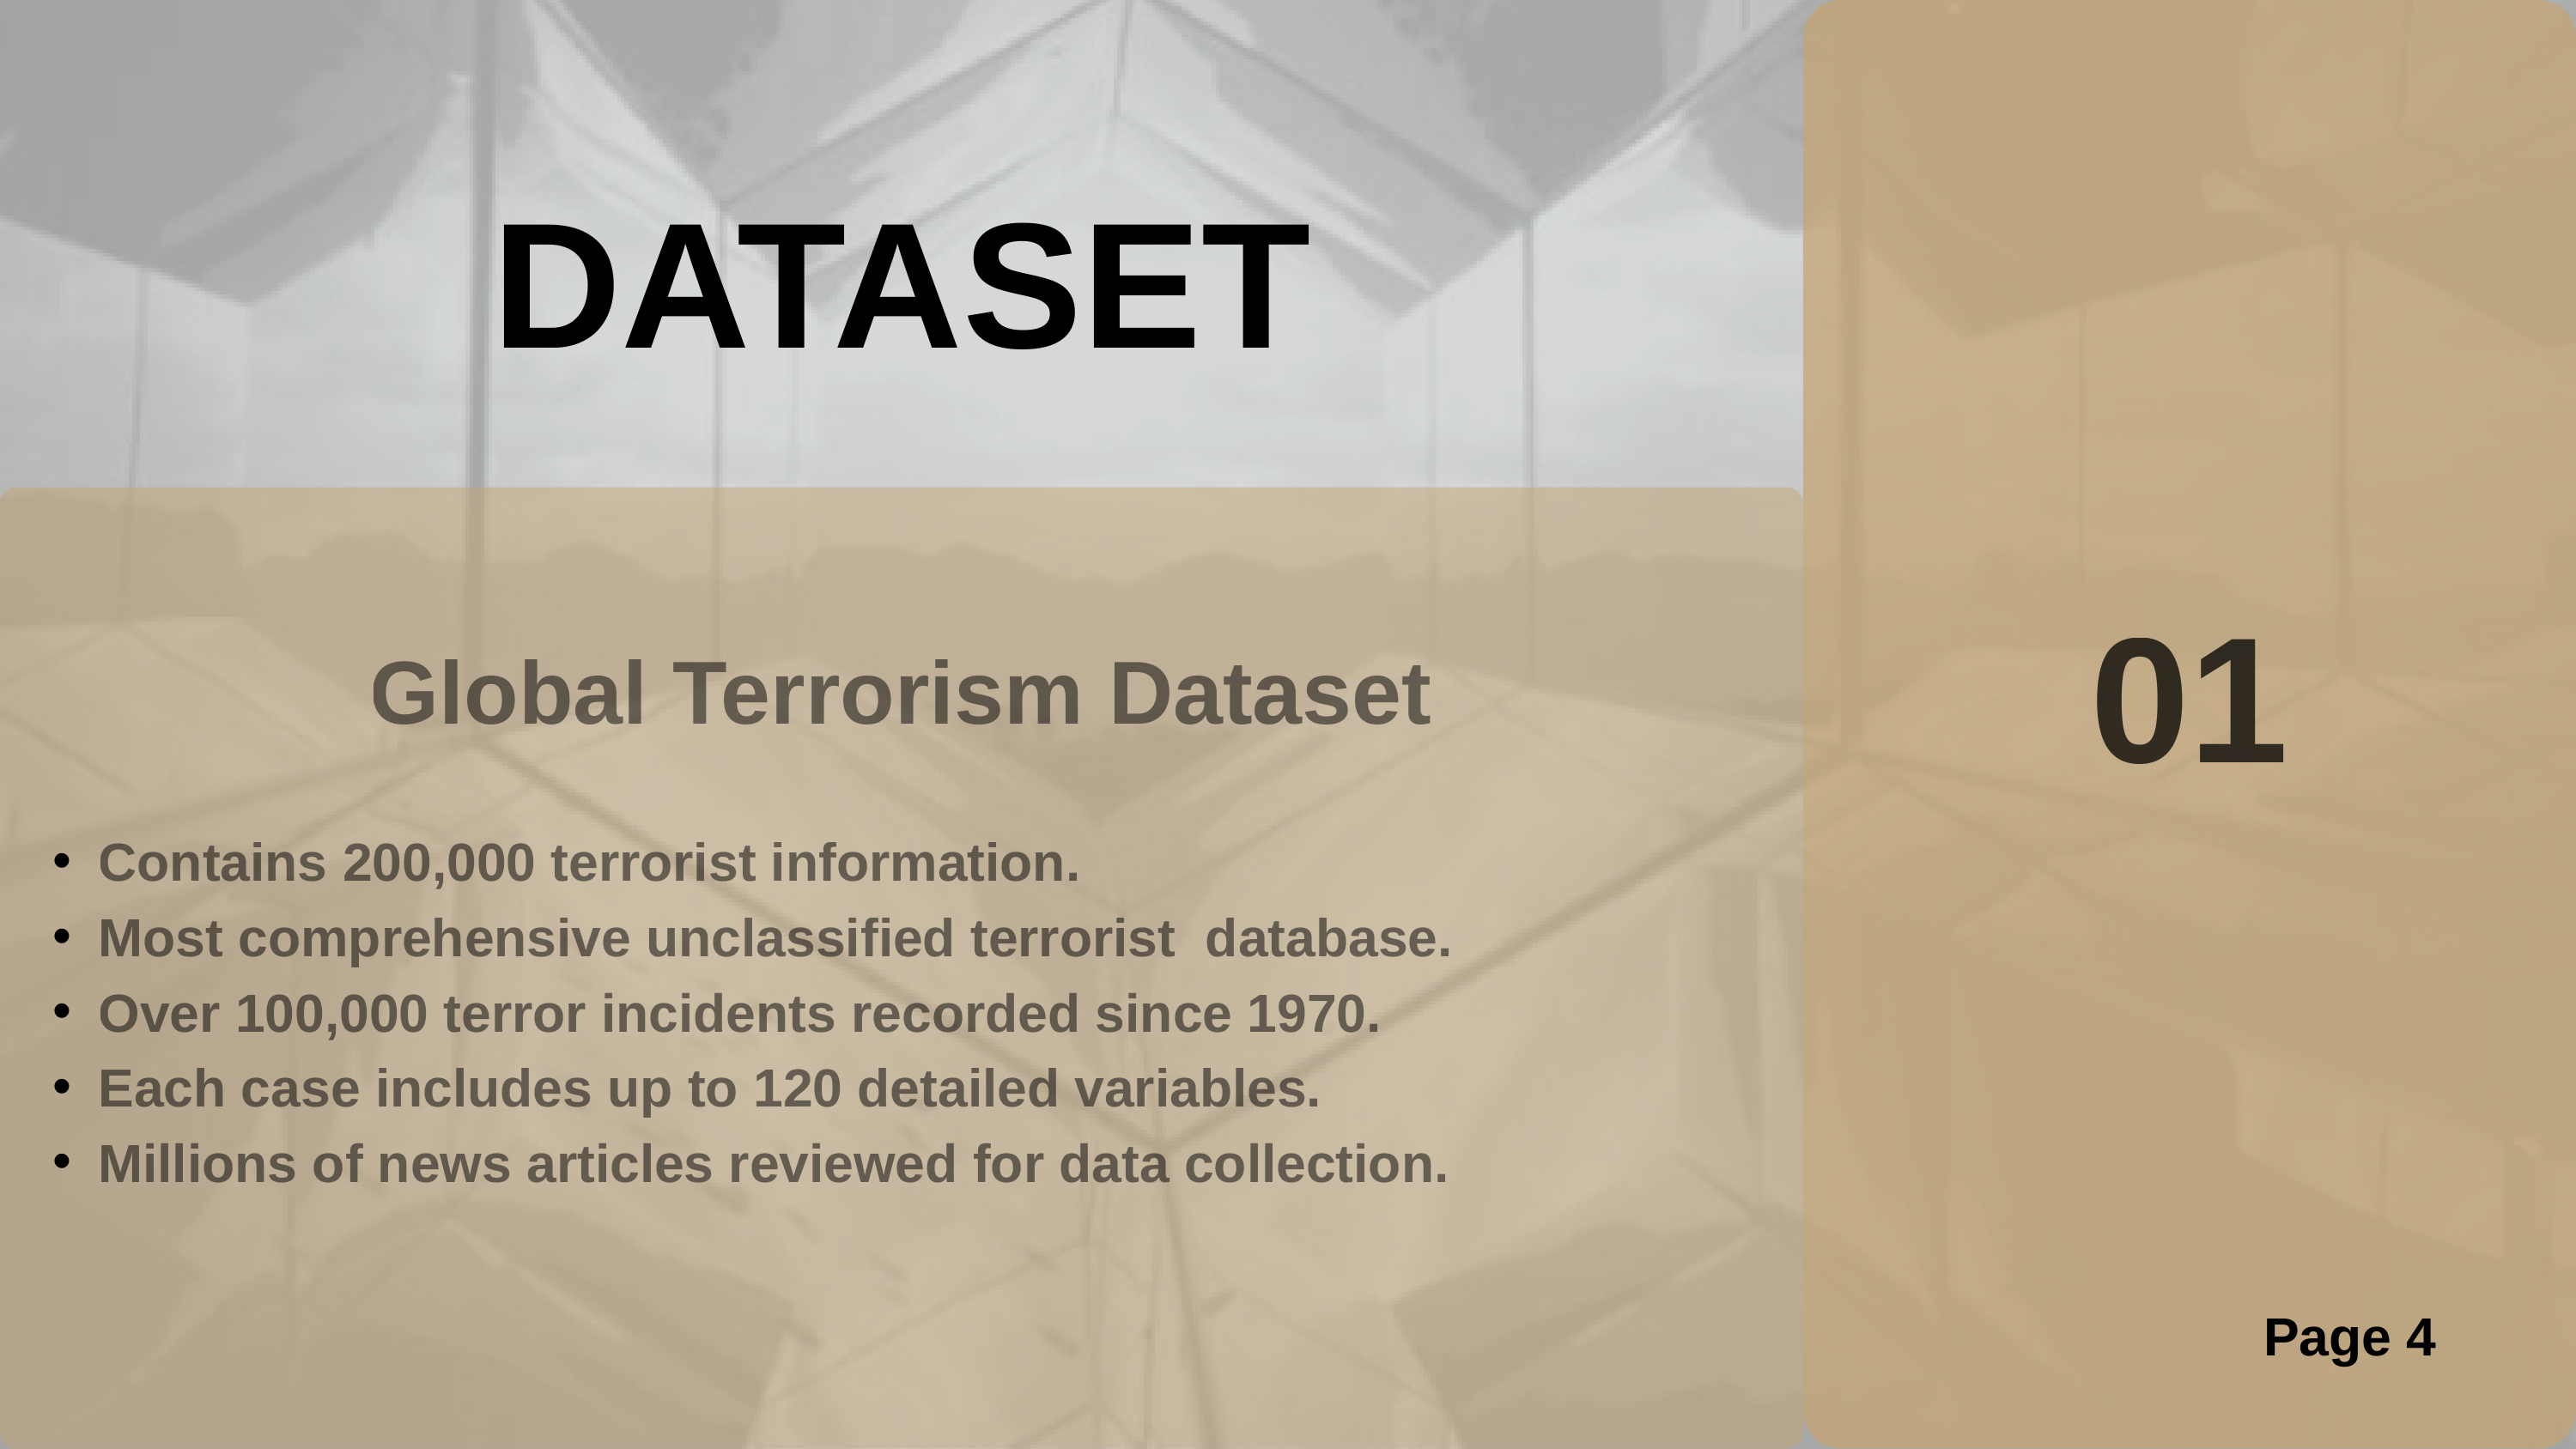

01
DATASET

Global Terrorism Dataset

Contains 200,000 terrorist information.
Most comprehensive unclassified terrorist  database.
Over 100,000 terror incidents recorded since 1970.
Each case includes up to 120 detailed variables.
Millions of news articles reviewed for data collection.

Page 4